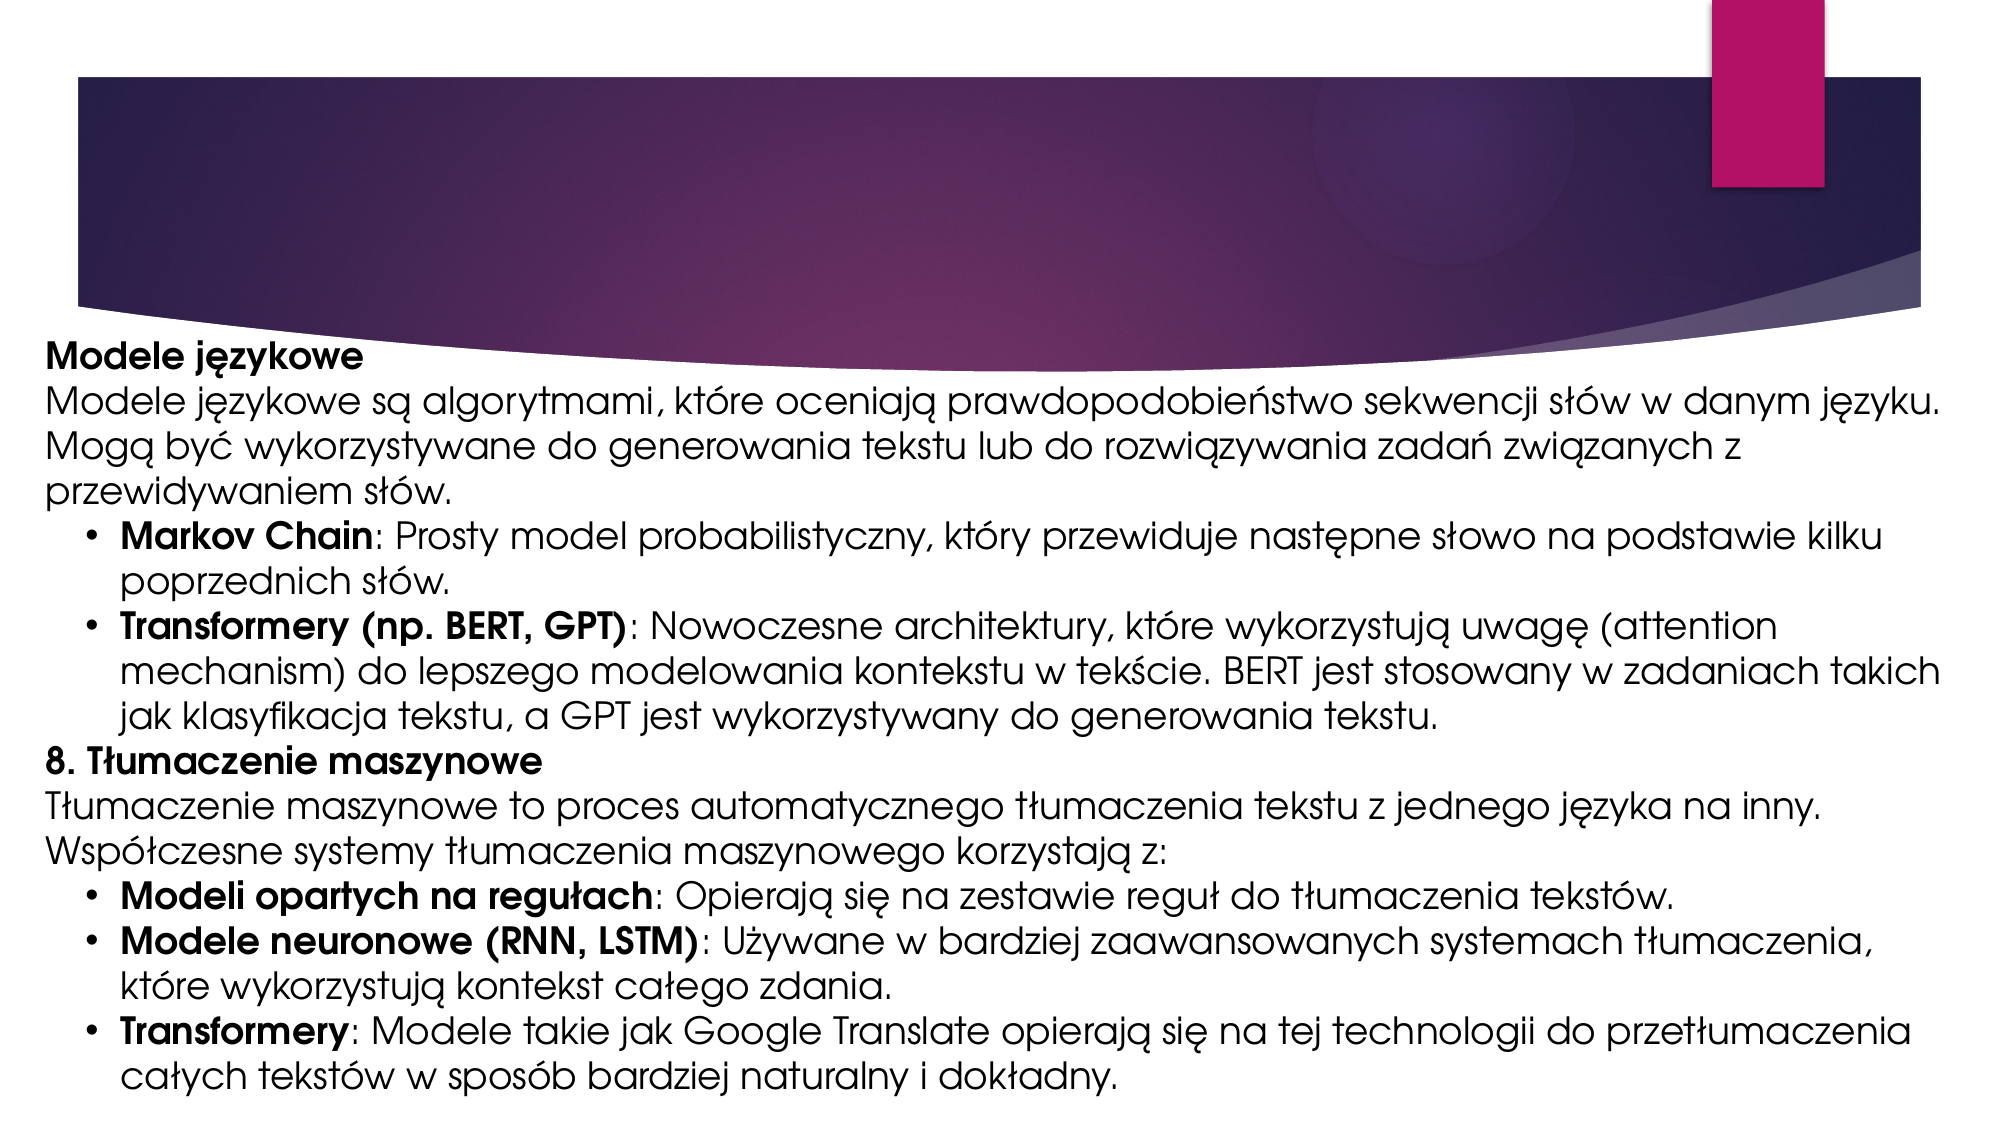

#
Modele językowe
Modele językowe są algorytmami, które oceniają prawdopodobieństwo sekwencji słów w danym języku. Mogą być wykorzystywane do generowania tekstu lub do rozwiązywania zadań związanych z przewidywaniem słów.
Markov Chain: Prosty model probabilistyczny, który przewiduje następne słowo na podstawie kilku poprzednich słów.
Transformery (np. BERT, GPT): Nowoczesne architektury, które wykorzystują uwagę (attention mechanism) do lepszego modelowania kontekstu w tekście. BERT jest stosowany w zadaniach takich jak klasyfikacja tekstu, a GPT jest wykorzystywany do generowania tekstu.
8. Tłumaczenie maszynowe
Tłumaczenie maszynowe to proces automatycznego tłumaczenia tekstu z jednego języka na inny. Współczesne systemy tłumaczenia maszynowego korzystają z:
Modeli opartych na regułach: Opierają się na zestawie reguł do tłumaczenia tekstów.
Modele neuronowe (RNN, LSTM): Używane w bardziej zaawansowanych systemach tłumaczenia, które wykorzystują kontekst całego zdania.
Transformery: Modele takie jak Google Translate opierają się na tej technologii do przetłumaczenia całych tekstów w sposób bardziej naturalny i dokładny.